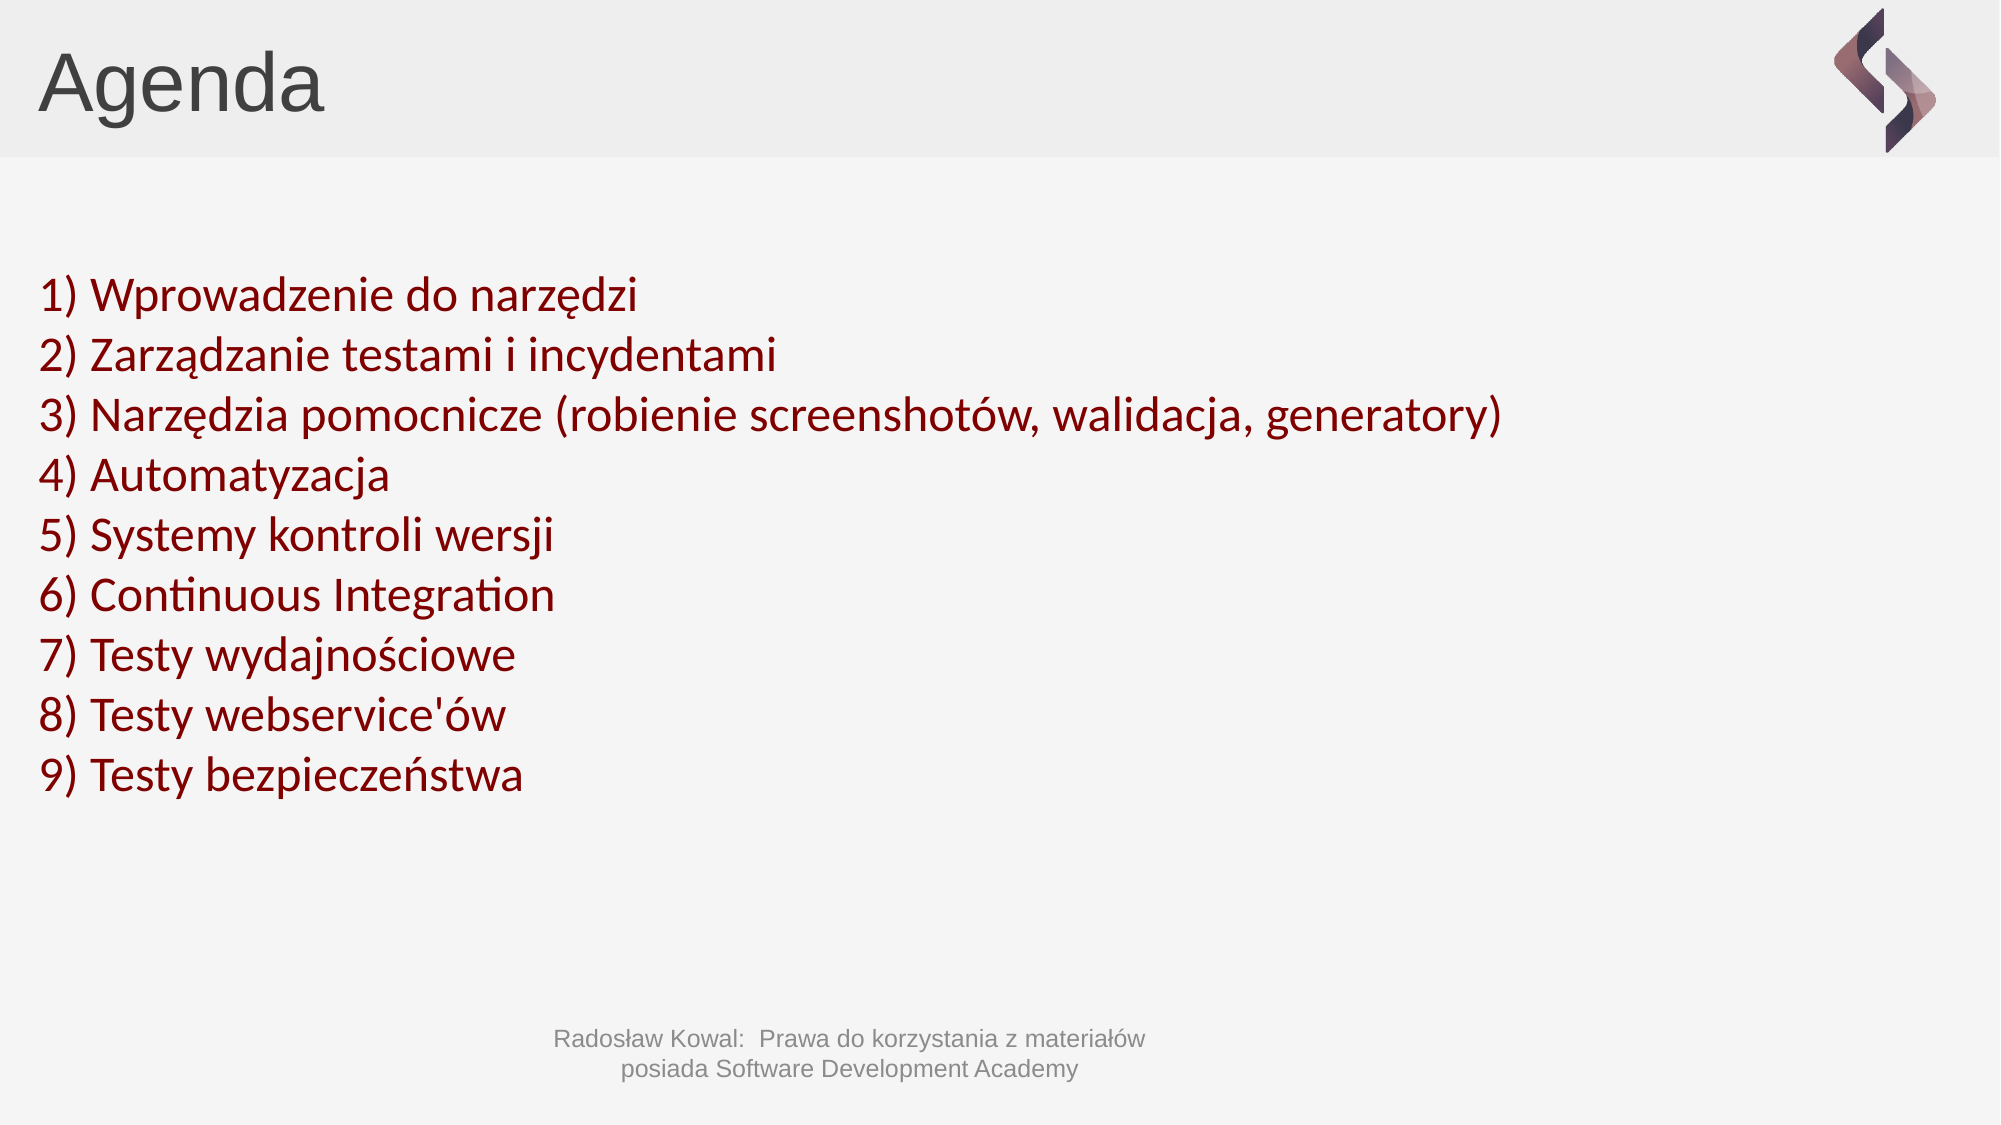

Agenda
 Wprowadzenie do narzędzi
 Zarządzanie testami i incydentami
 Narzędzia pomocnicze (robienie screenshotów, walidacja, generatory)
 Automatyzacja
 Systemy kontroli wersji
 Continuous Integration
 Testy wydajnościowe
 Testy webservice'ów
 Testy bezpieczeństwa

Radosław Kowal:  Prawa do korzystania z materiałów posiada Software Development Academy